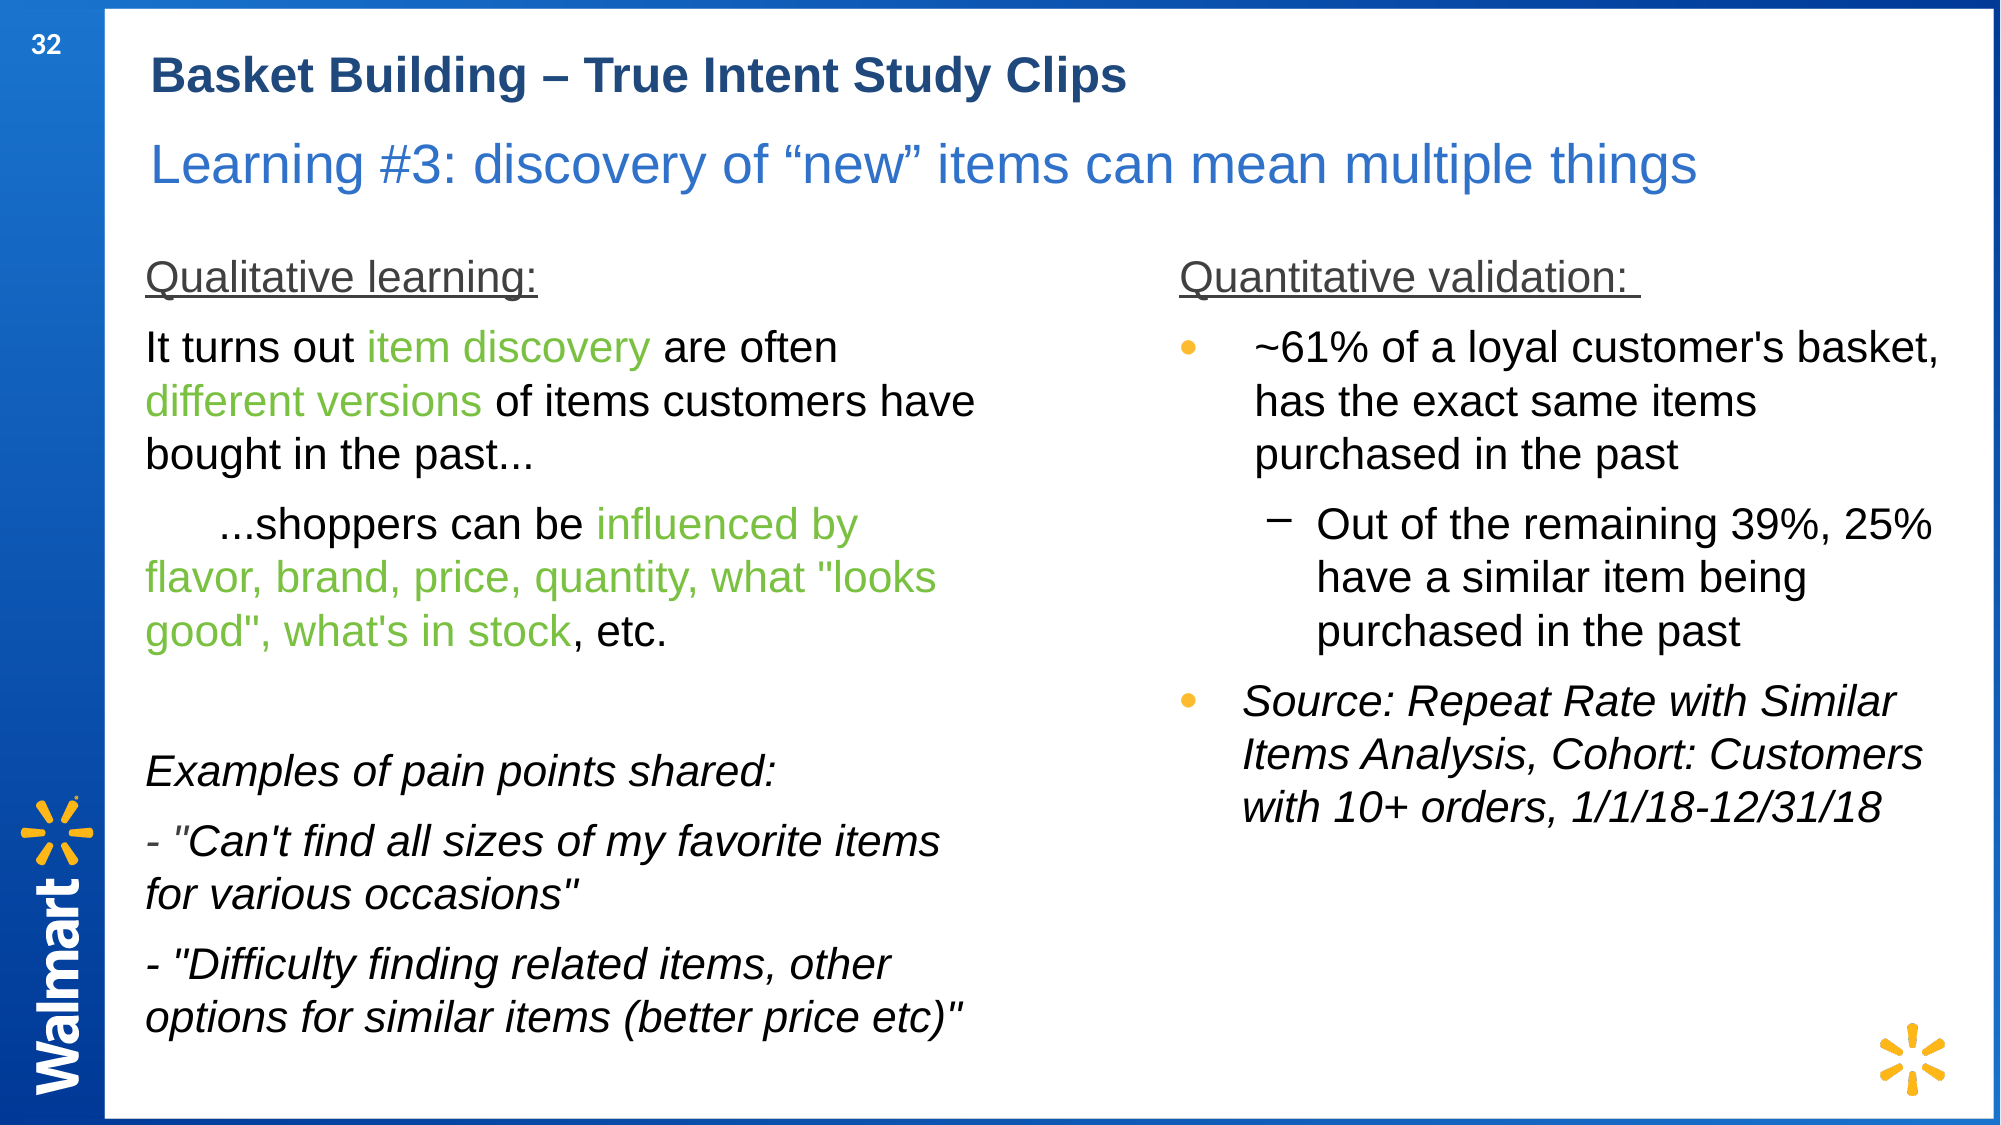

Basket Building – True Intent Study Clips
Learning #3: discovery of “new” items can mean multiple things
Qualitative learning:
It turns out item discovery are often different versions of items customers have bought in the past...
      ...shoppers can be influenced by flavor, brand, price, quantity, what "looks good", what's in stock, etc.

Examples of pain points shared:
- "Can't find all sizes of my favorite items for various occasions"
- "Difficulty finding related items, other options for similar items (better price etc)"

Quantitative validation:
~61% of a loyal customer's basket, has the exact same items purchased in the past
Out of the remaining 39%, 25% have a similar item being purchased in the past
Source: Repeat Rate with Similar Items Analysis, Cohort: Customers with 10+ orders, 1/1/18-12/31/18